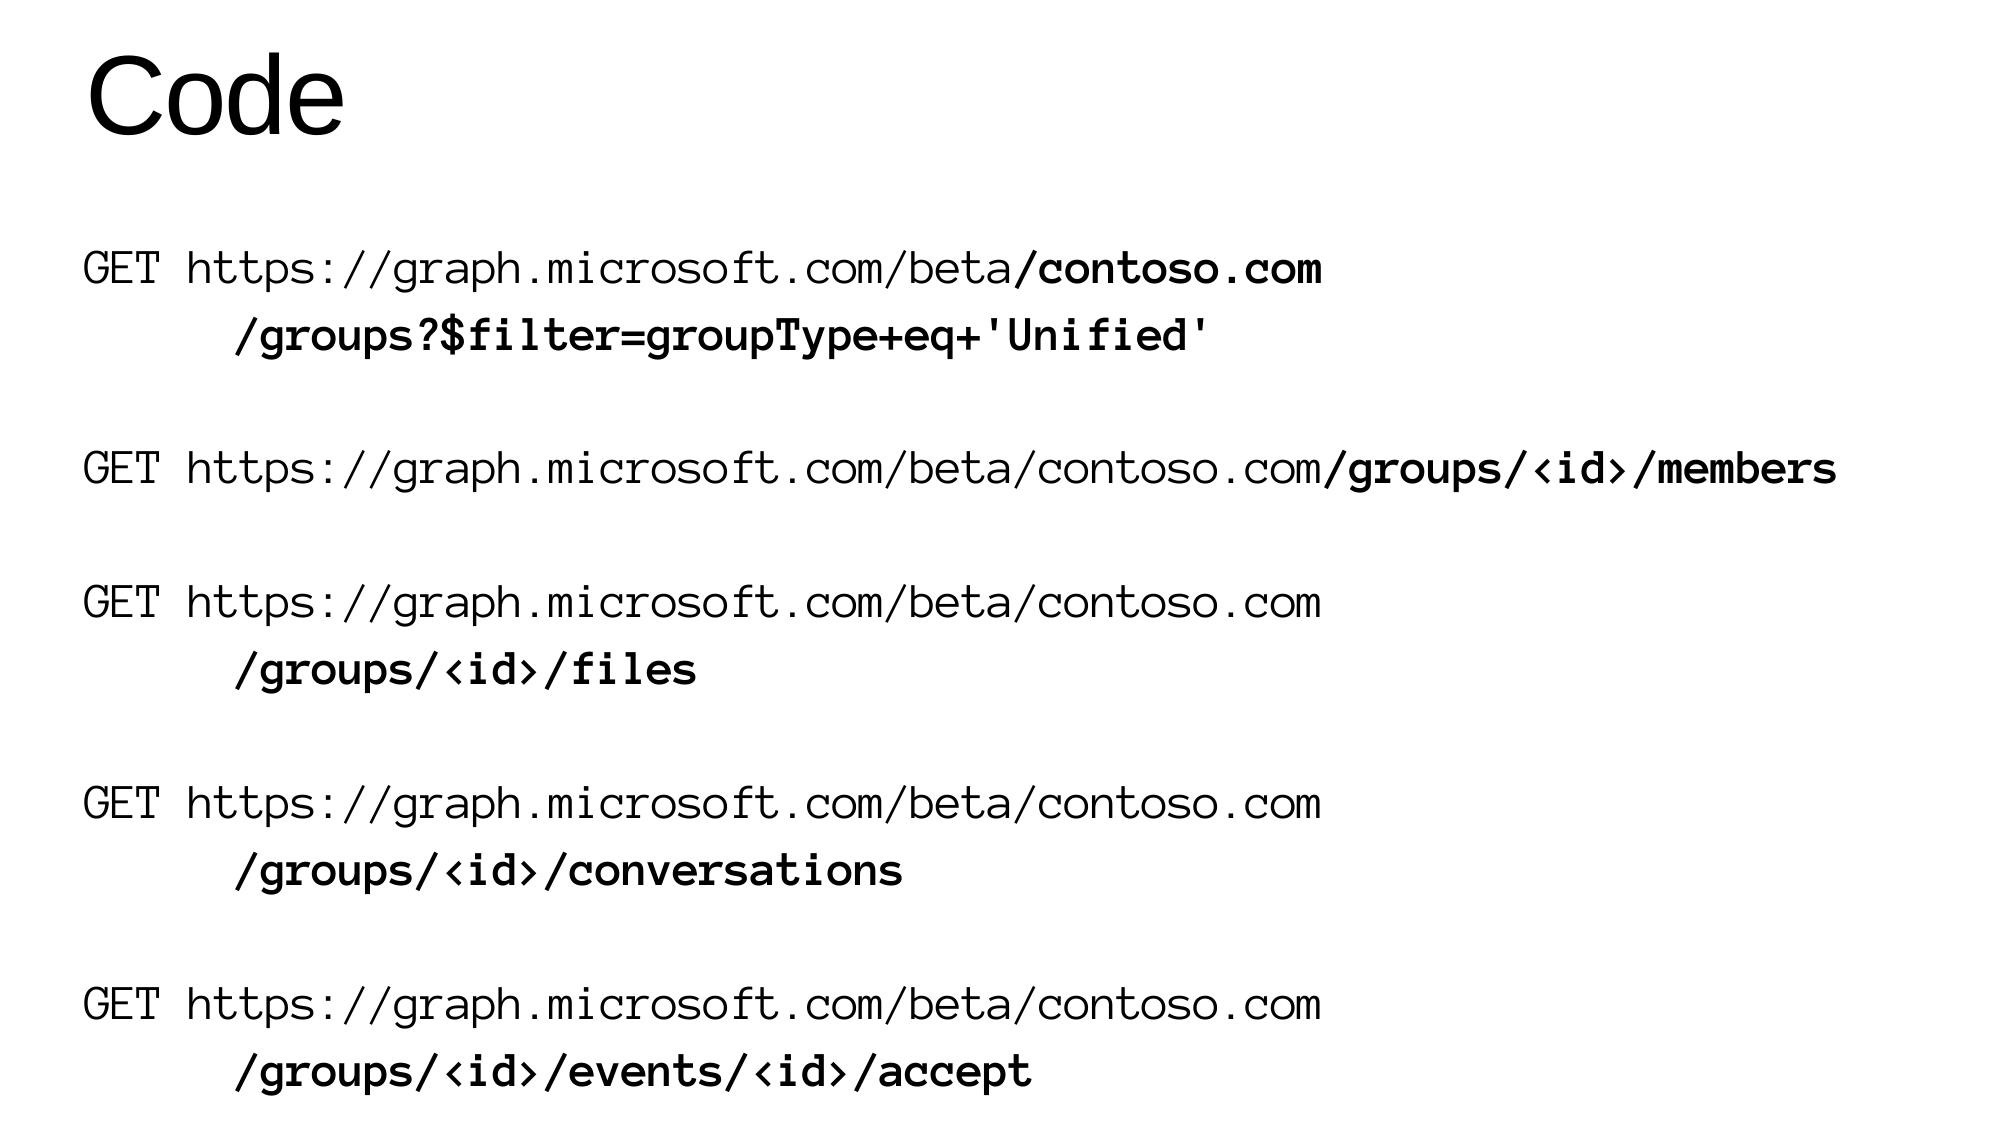

# Code
GET https://graph.microsoft.com/beta/contoso.com
	/groups?$filter=groupType+eq+'Unified'

GET https://graph.microsoft.com/beta/contoso.com/groups/<id>/members

GET https://graph.microsoft.com/beta/contoso.com
	/groups/<id>/files

GET https://graph.microsoft.com/beta/contoso.com
	/groups/<id>/conversations

GET https://graph.microsoft.com/beta/contoso.com
	/groups/<id>/events/<id>/accept